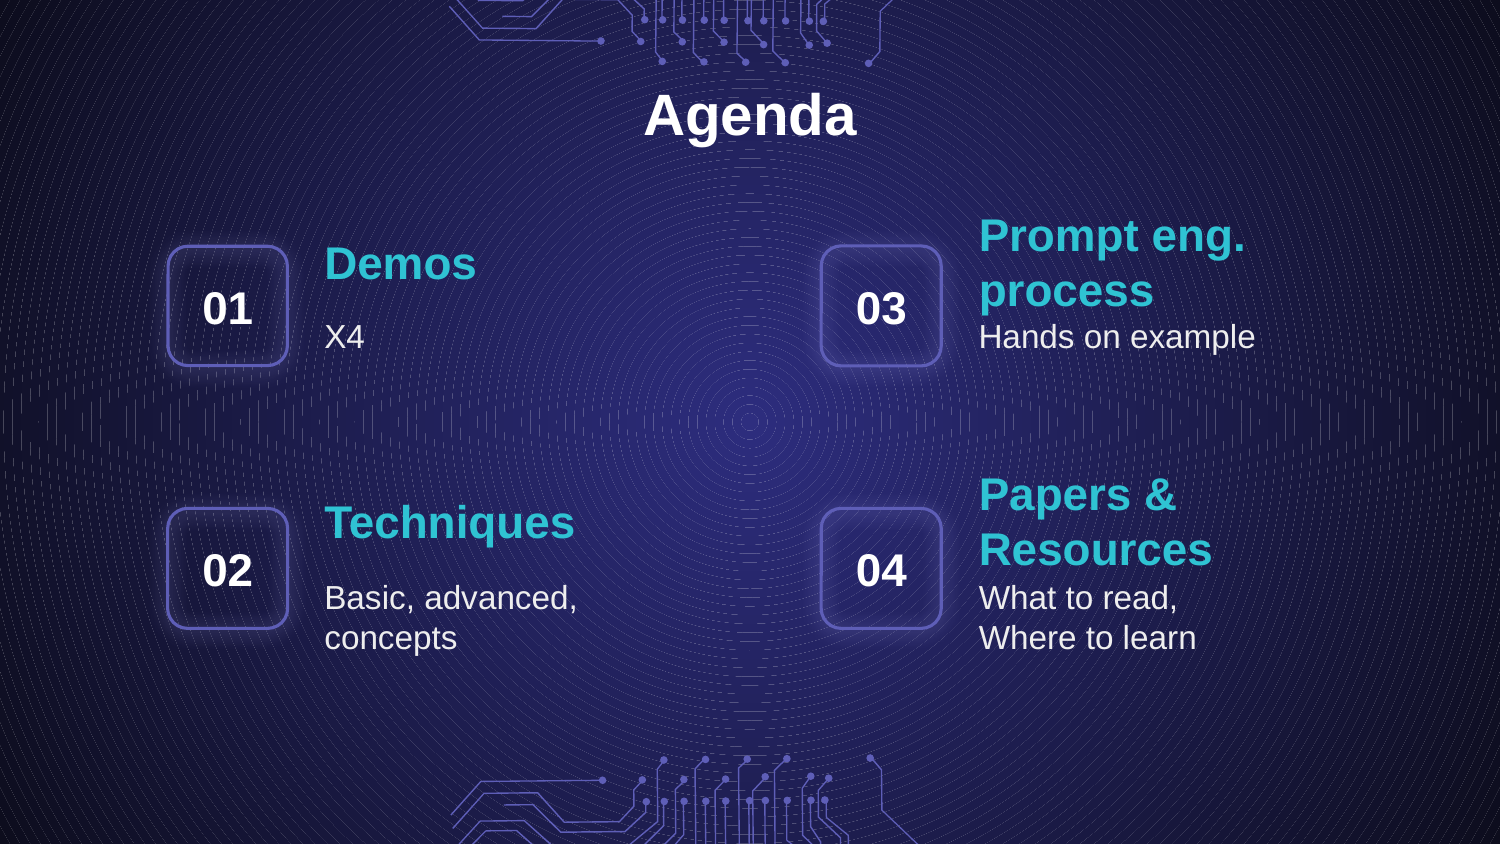

Agenda
Demos
Prompt eng. process

03
# 01
X4
Hands on example
Techniques
Papers & Resources

02
04
Basic, advanced, concepts
What to read,
Where to learn